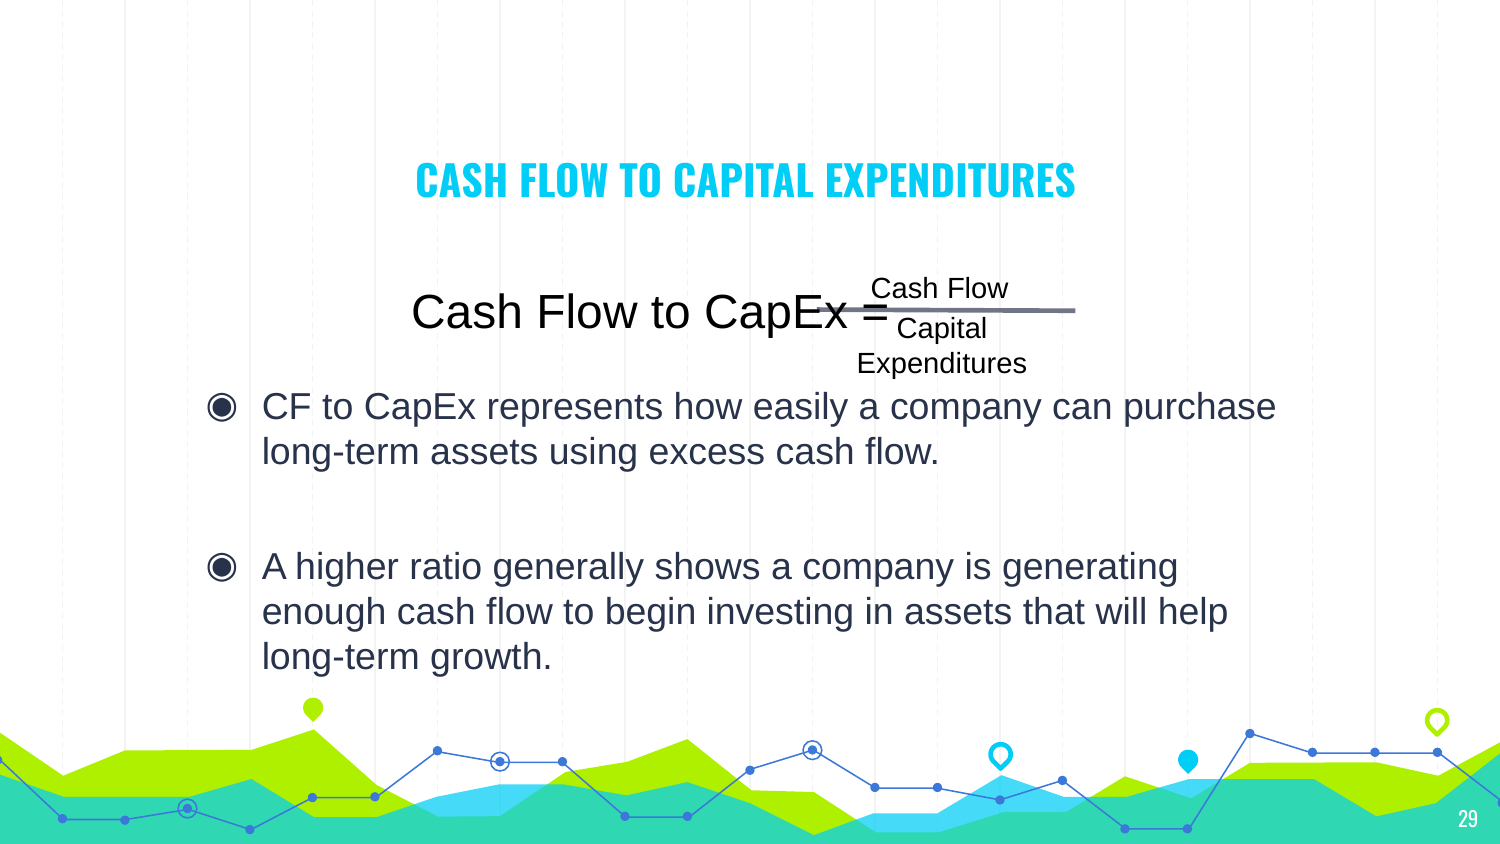

# CASH FLOW TO CAPITAL EXPENDITURES
Cash Flow
       Cash Flow to CapEx =
Capital Expenditures

CF to CapEx represents how easily a company can purchase long-term assets using excess cash flow.

A higher ratio generally shows a company is generating enough cash flow to begin investing in assets that will help long-term growth.

29